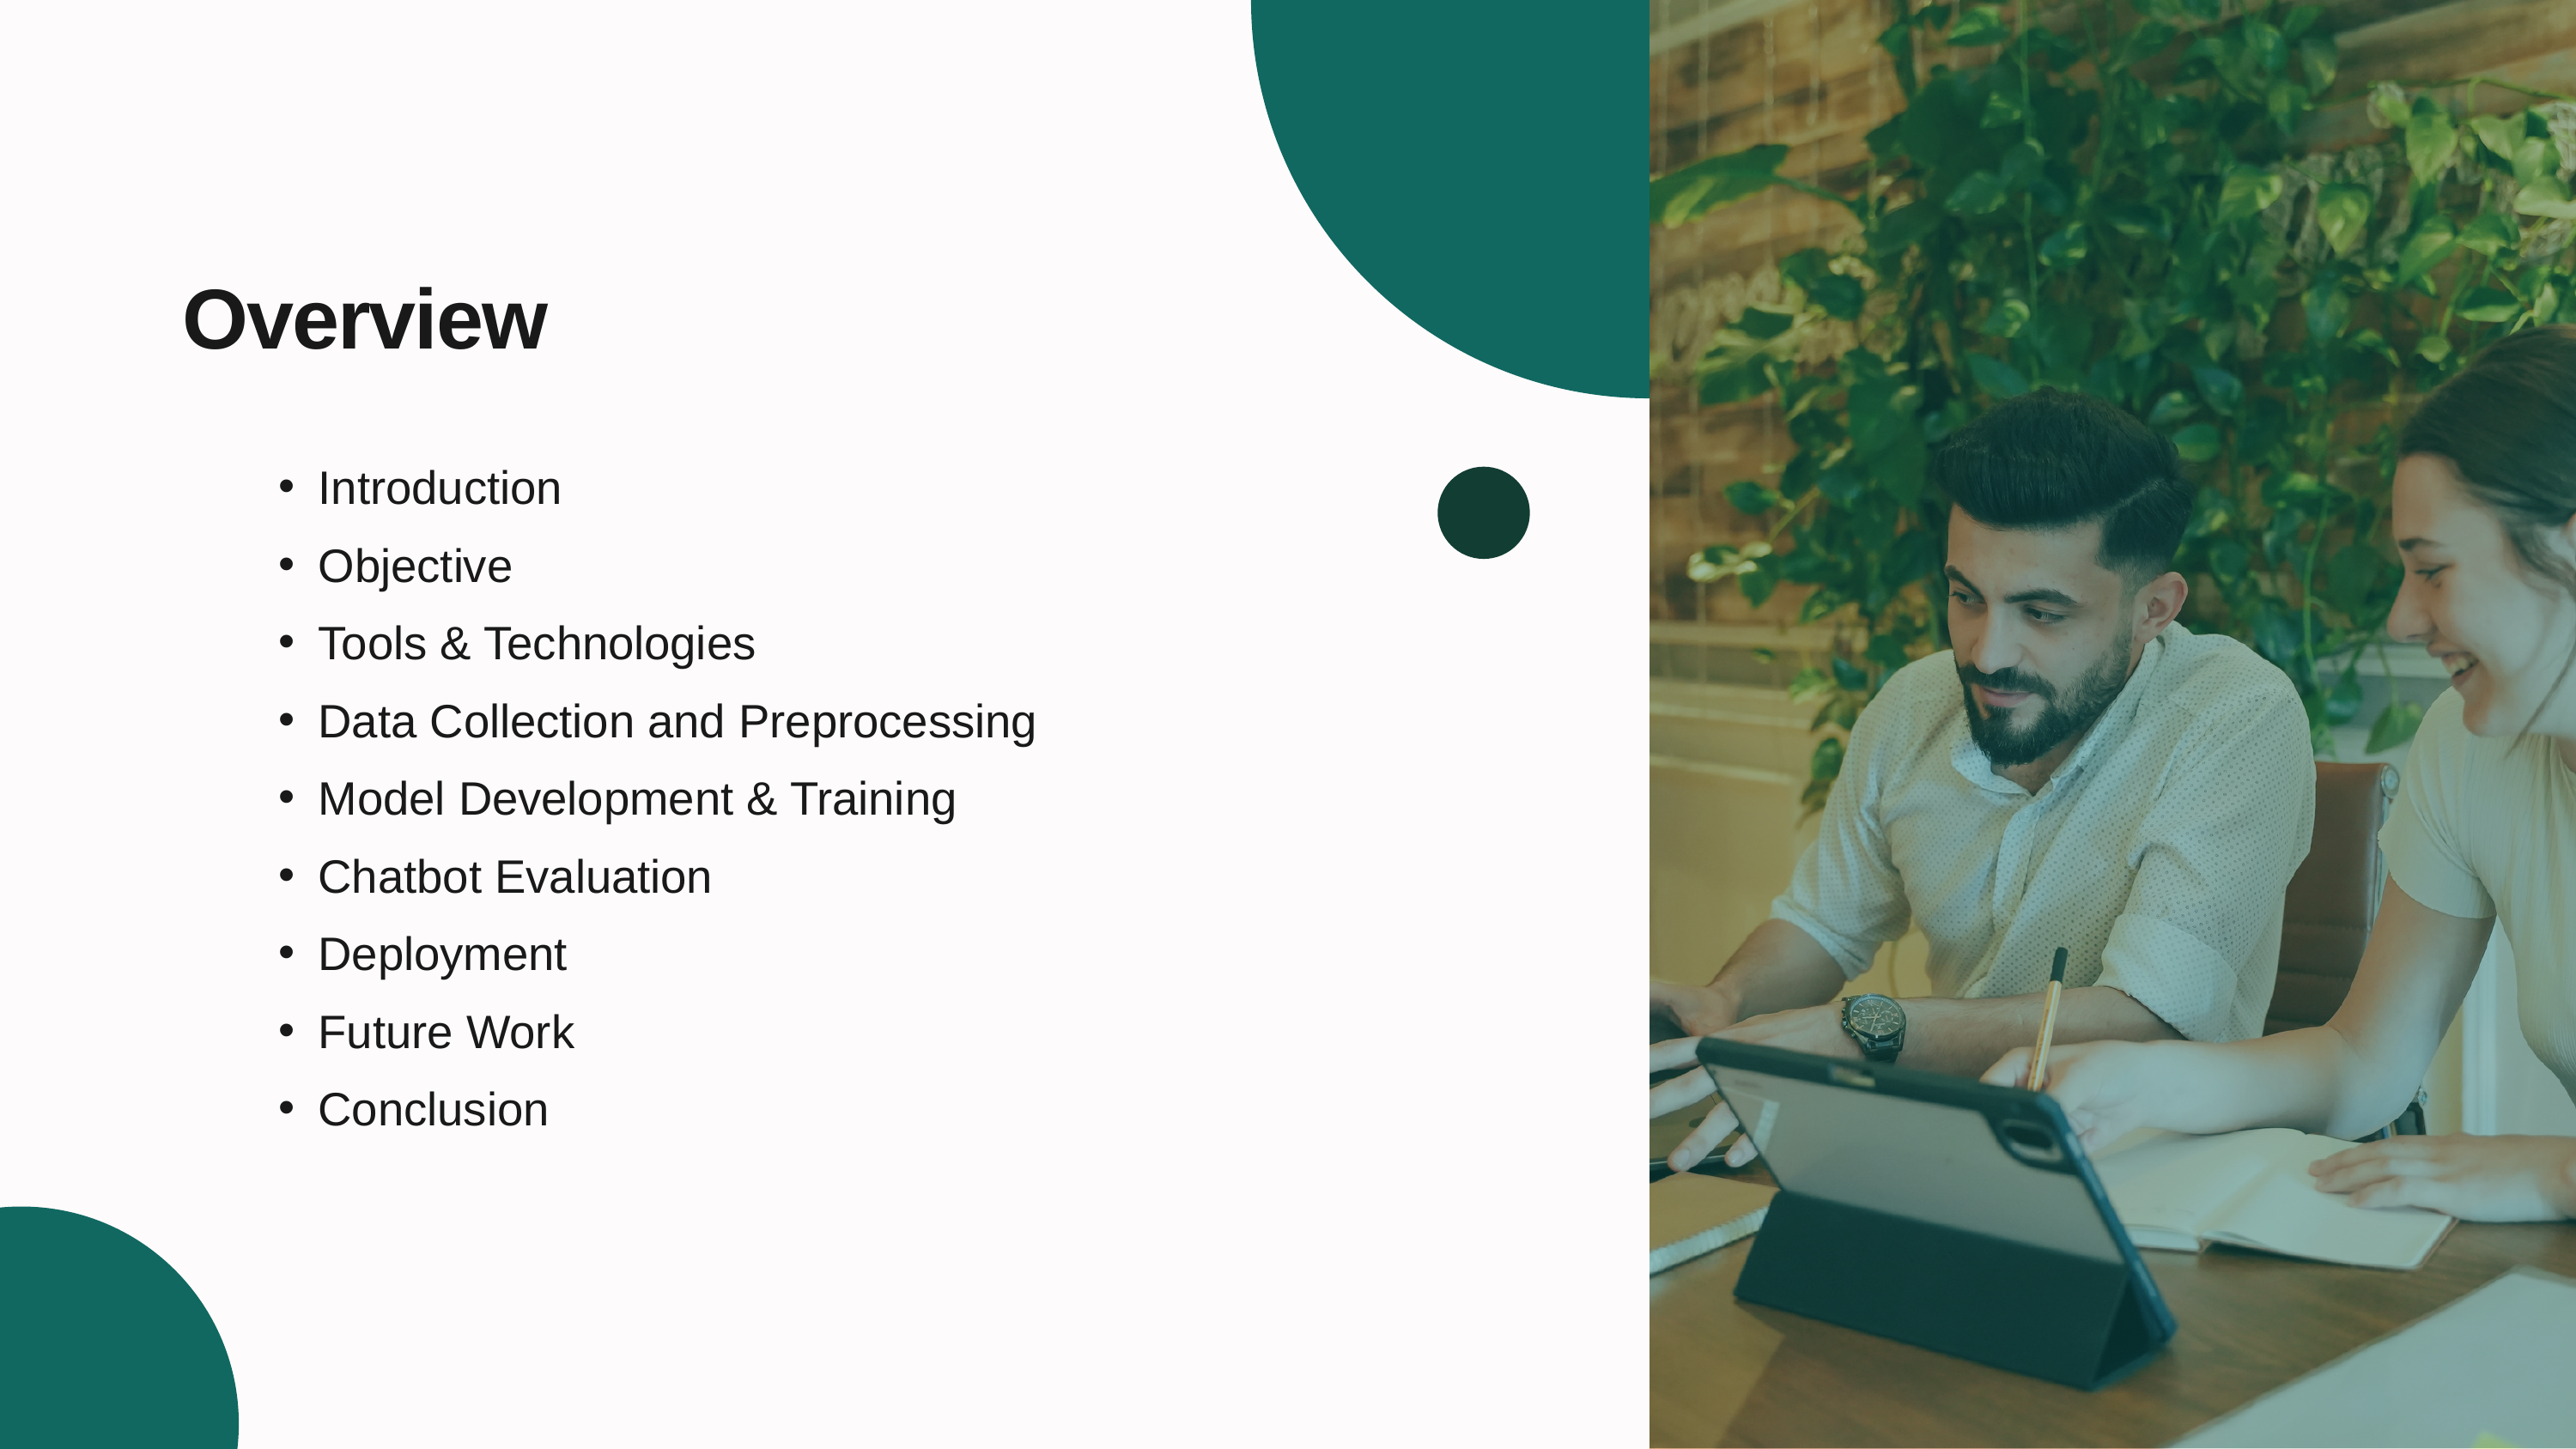

Overview
Introduction
Objective
Tools & Technologies
Data Collection and Preprocessing
Model Development & Training
Chatbot Evaluation
Deployment
Future Work
Conclusion